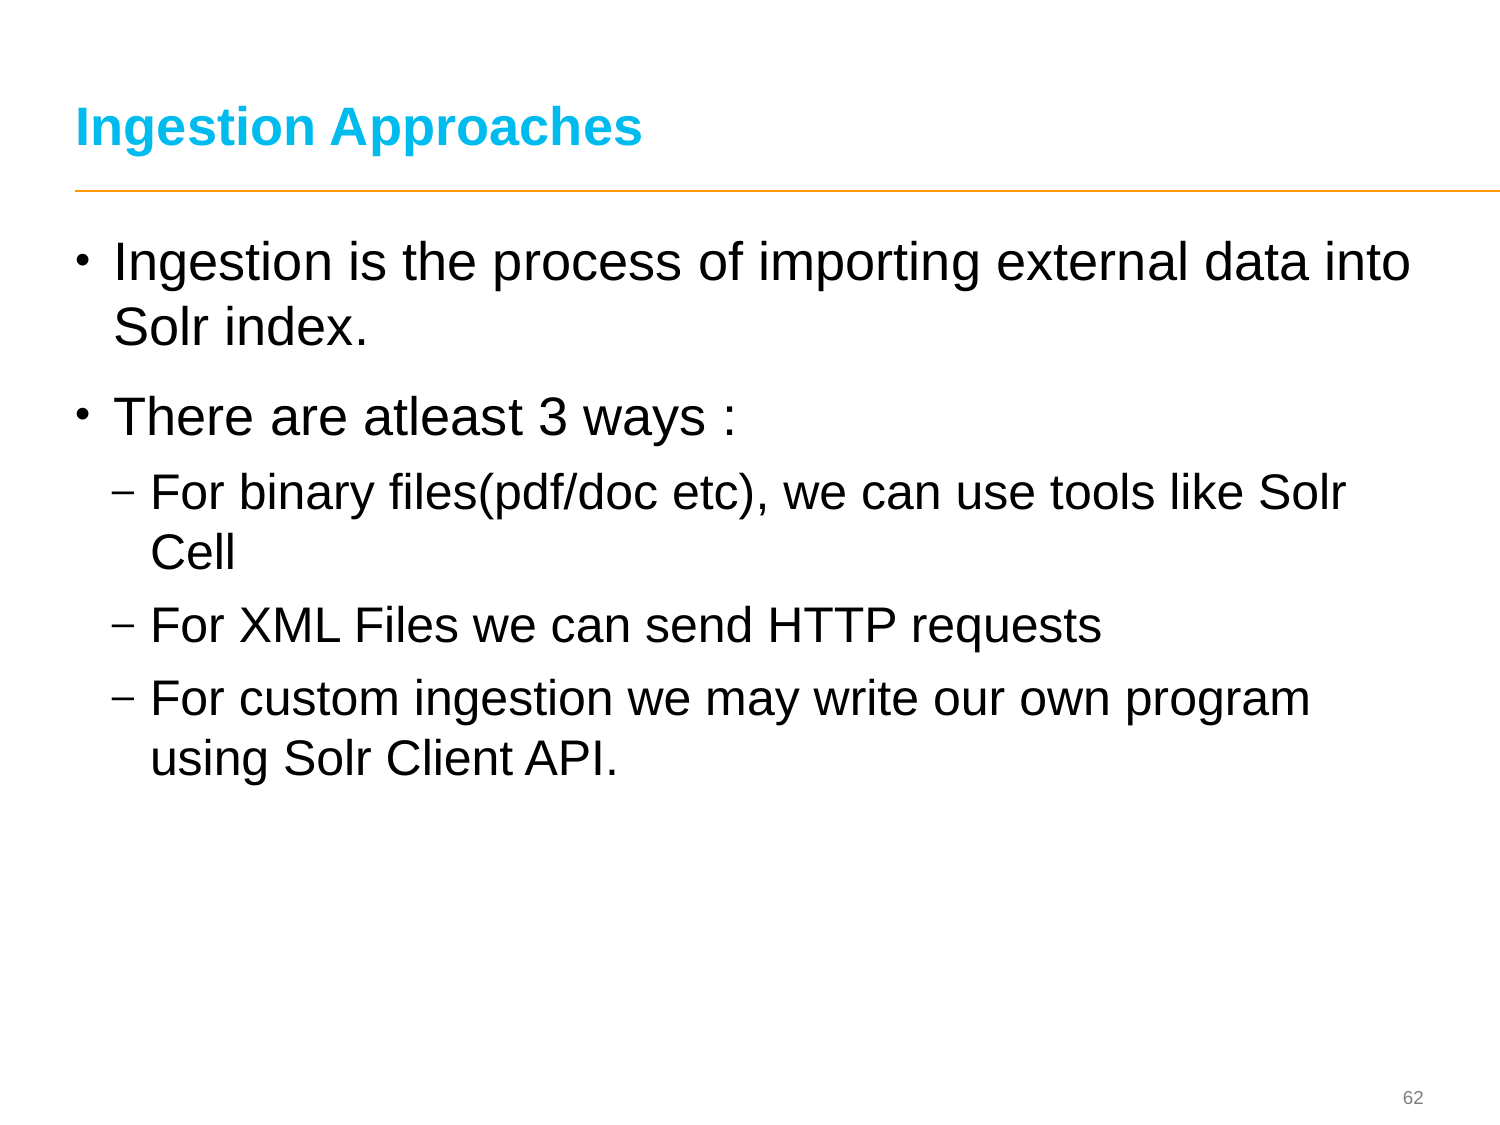

# Ingestion Approaches
Ingestion is the process of importing external data into Solr index.
There are atleast 3 ways :
For binary files(pdf/doc etc), we can use tools like Solr Cell
For XML Files we can send HTTP requests
For custom ingestion we may write our own program using Solr Client API.